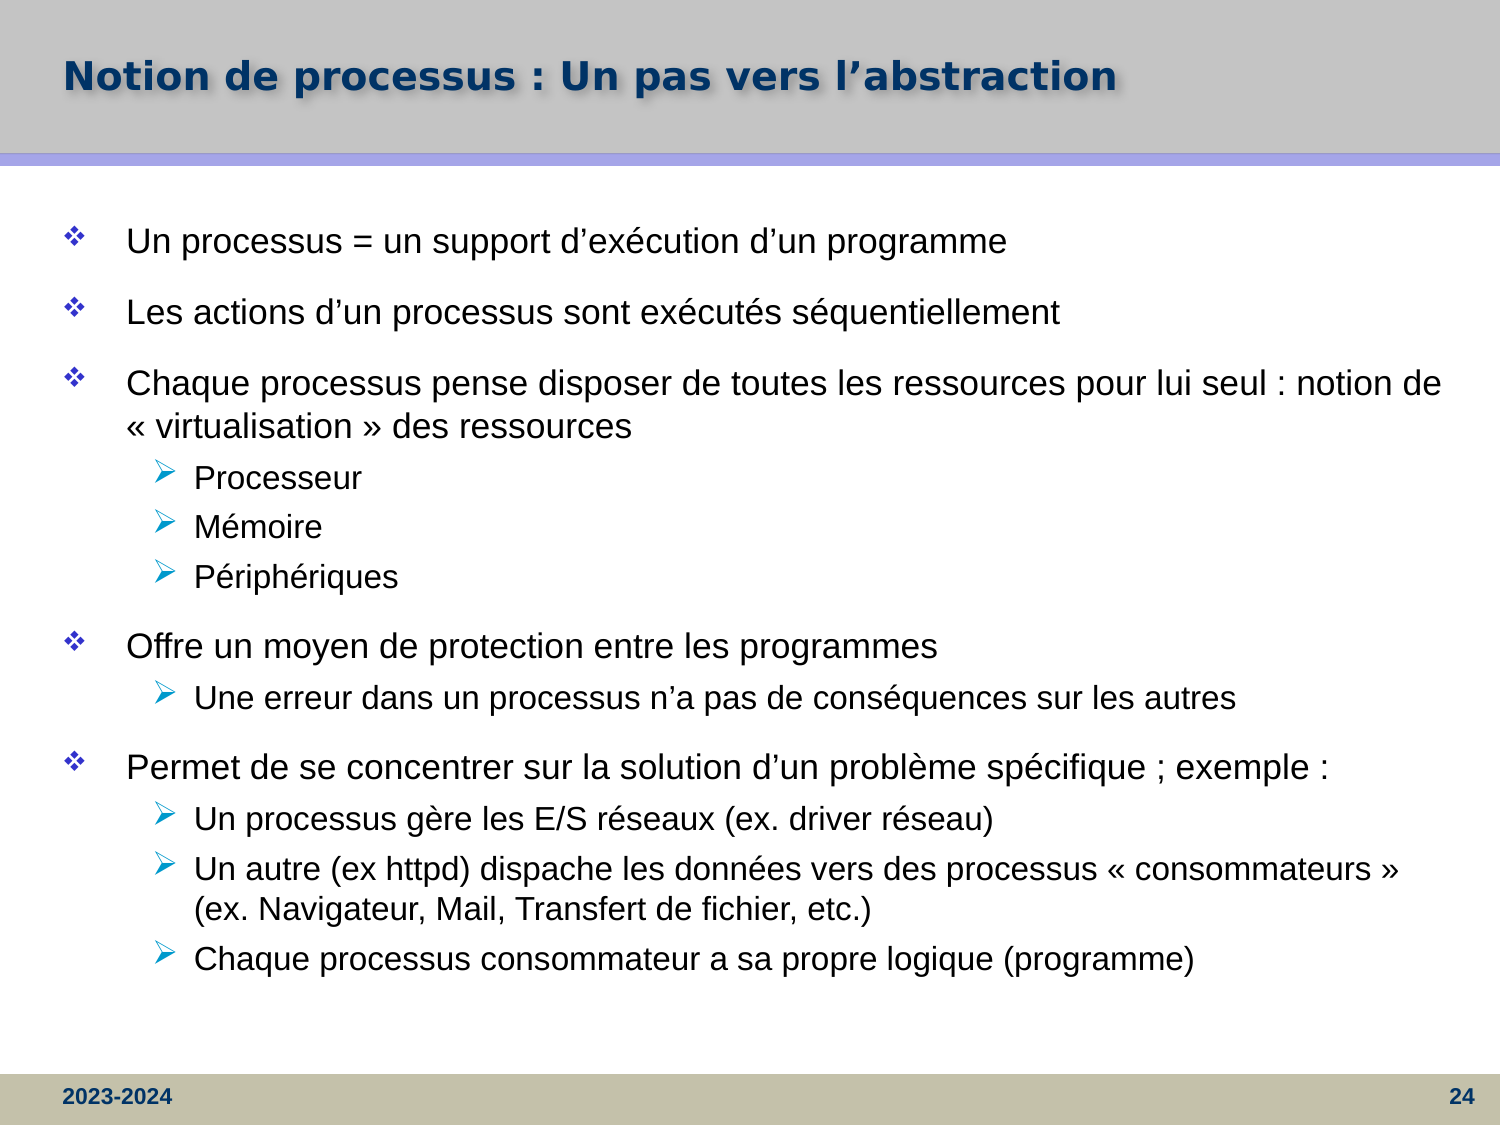

# Notion de processus : Un pas vers l’abstraction
Un processus = un support d’exécution d’un programme
Les actions d’un processus sont exécutés séquentiellement
Chaque processus pense disposer de toutes les ressources pour lui seul : notion de « virtualisation » des ressources
Processeur
Mémoire
Périphériques
Offre un moyen de protection entre les programmes
Une erreur dans un processus n’a pas de conséquences sur les autres
Permet de se concentrer sur la solution d’un problème spécifique ; exemple :
Un processus gère les E/S réseaux (ex. driver réseau)
Un autre (ex httpd) dispache les données vers des processus « consommateurs » (ex. Navigateur, Mail, Transfert de fichier, etc.)
Chaque processus consommateur a sa propre logique (programme)